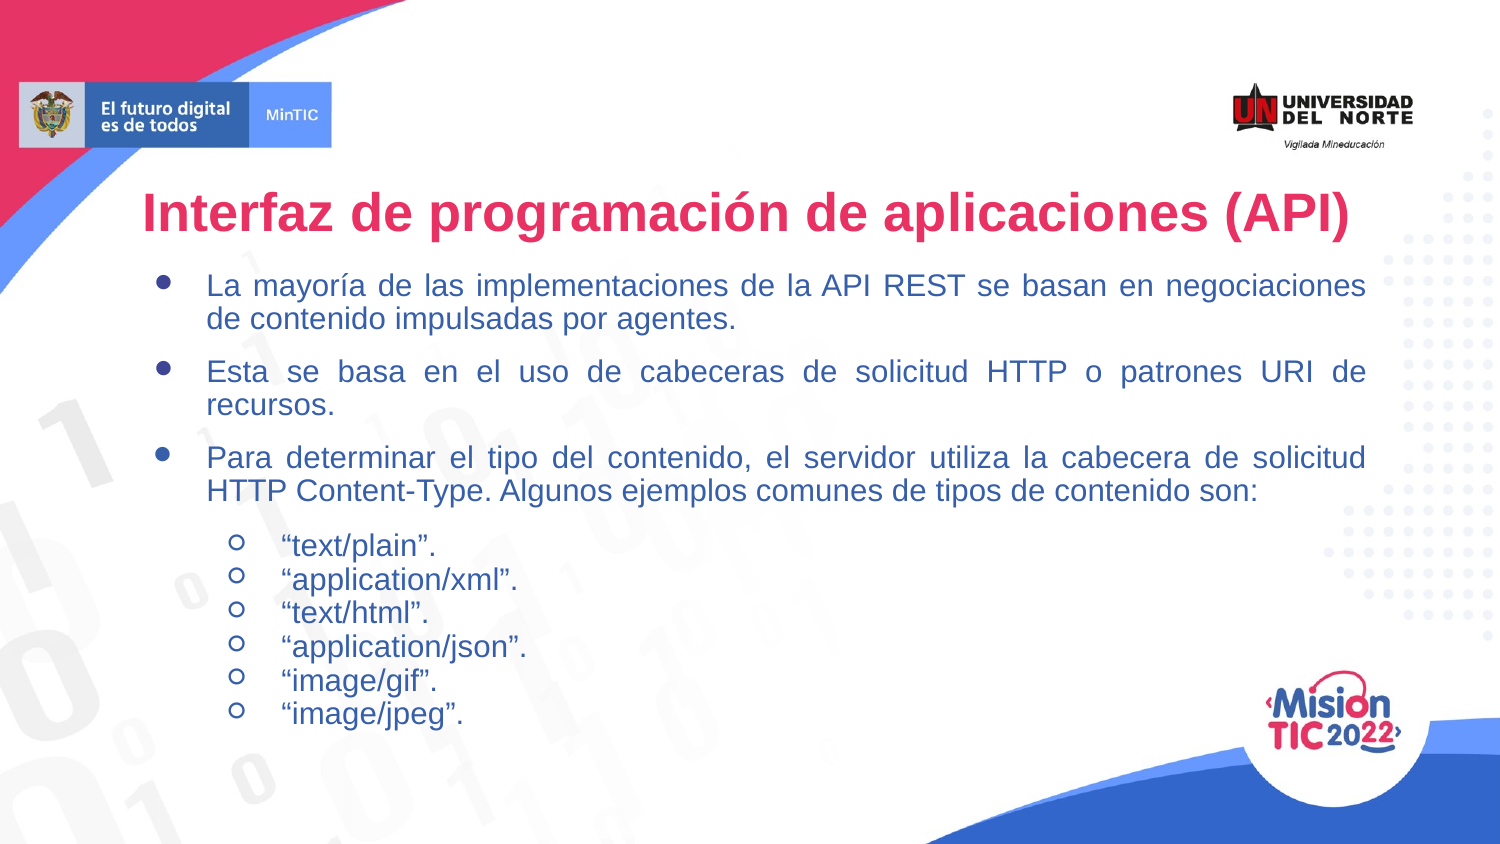

Interfaz de programación de aplicaciones (API)
La mayoría de las implementaciones de la API REST se basan en negociaciones de contenido impulsadas por agentes.
Esta se basa en el uso de cabeceras de solicitud HTTP o patrones URI de recursos.
Para determinar el tipo del contenido, el servidor utiliza la cabecera de solicitud HTTP Content-Type. Algunos ejemplos comunes de tipos de contenido son:
“text/plain”.
“application/xml”.
“text/html”.
“application/json”.
“image/gif”.
“image/jpeg”.